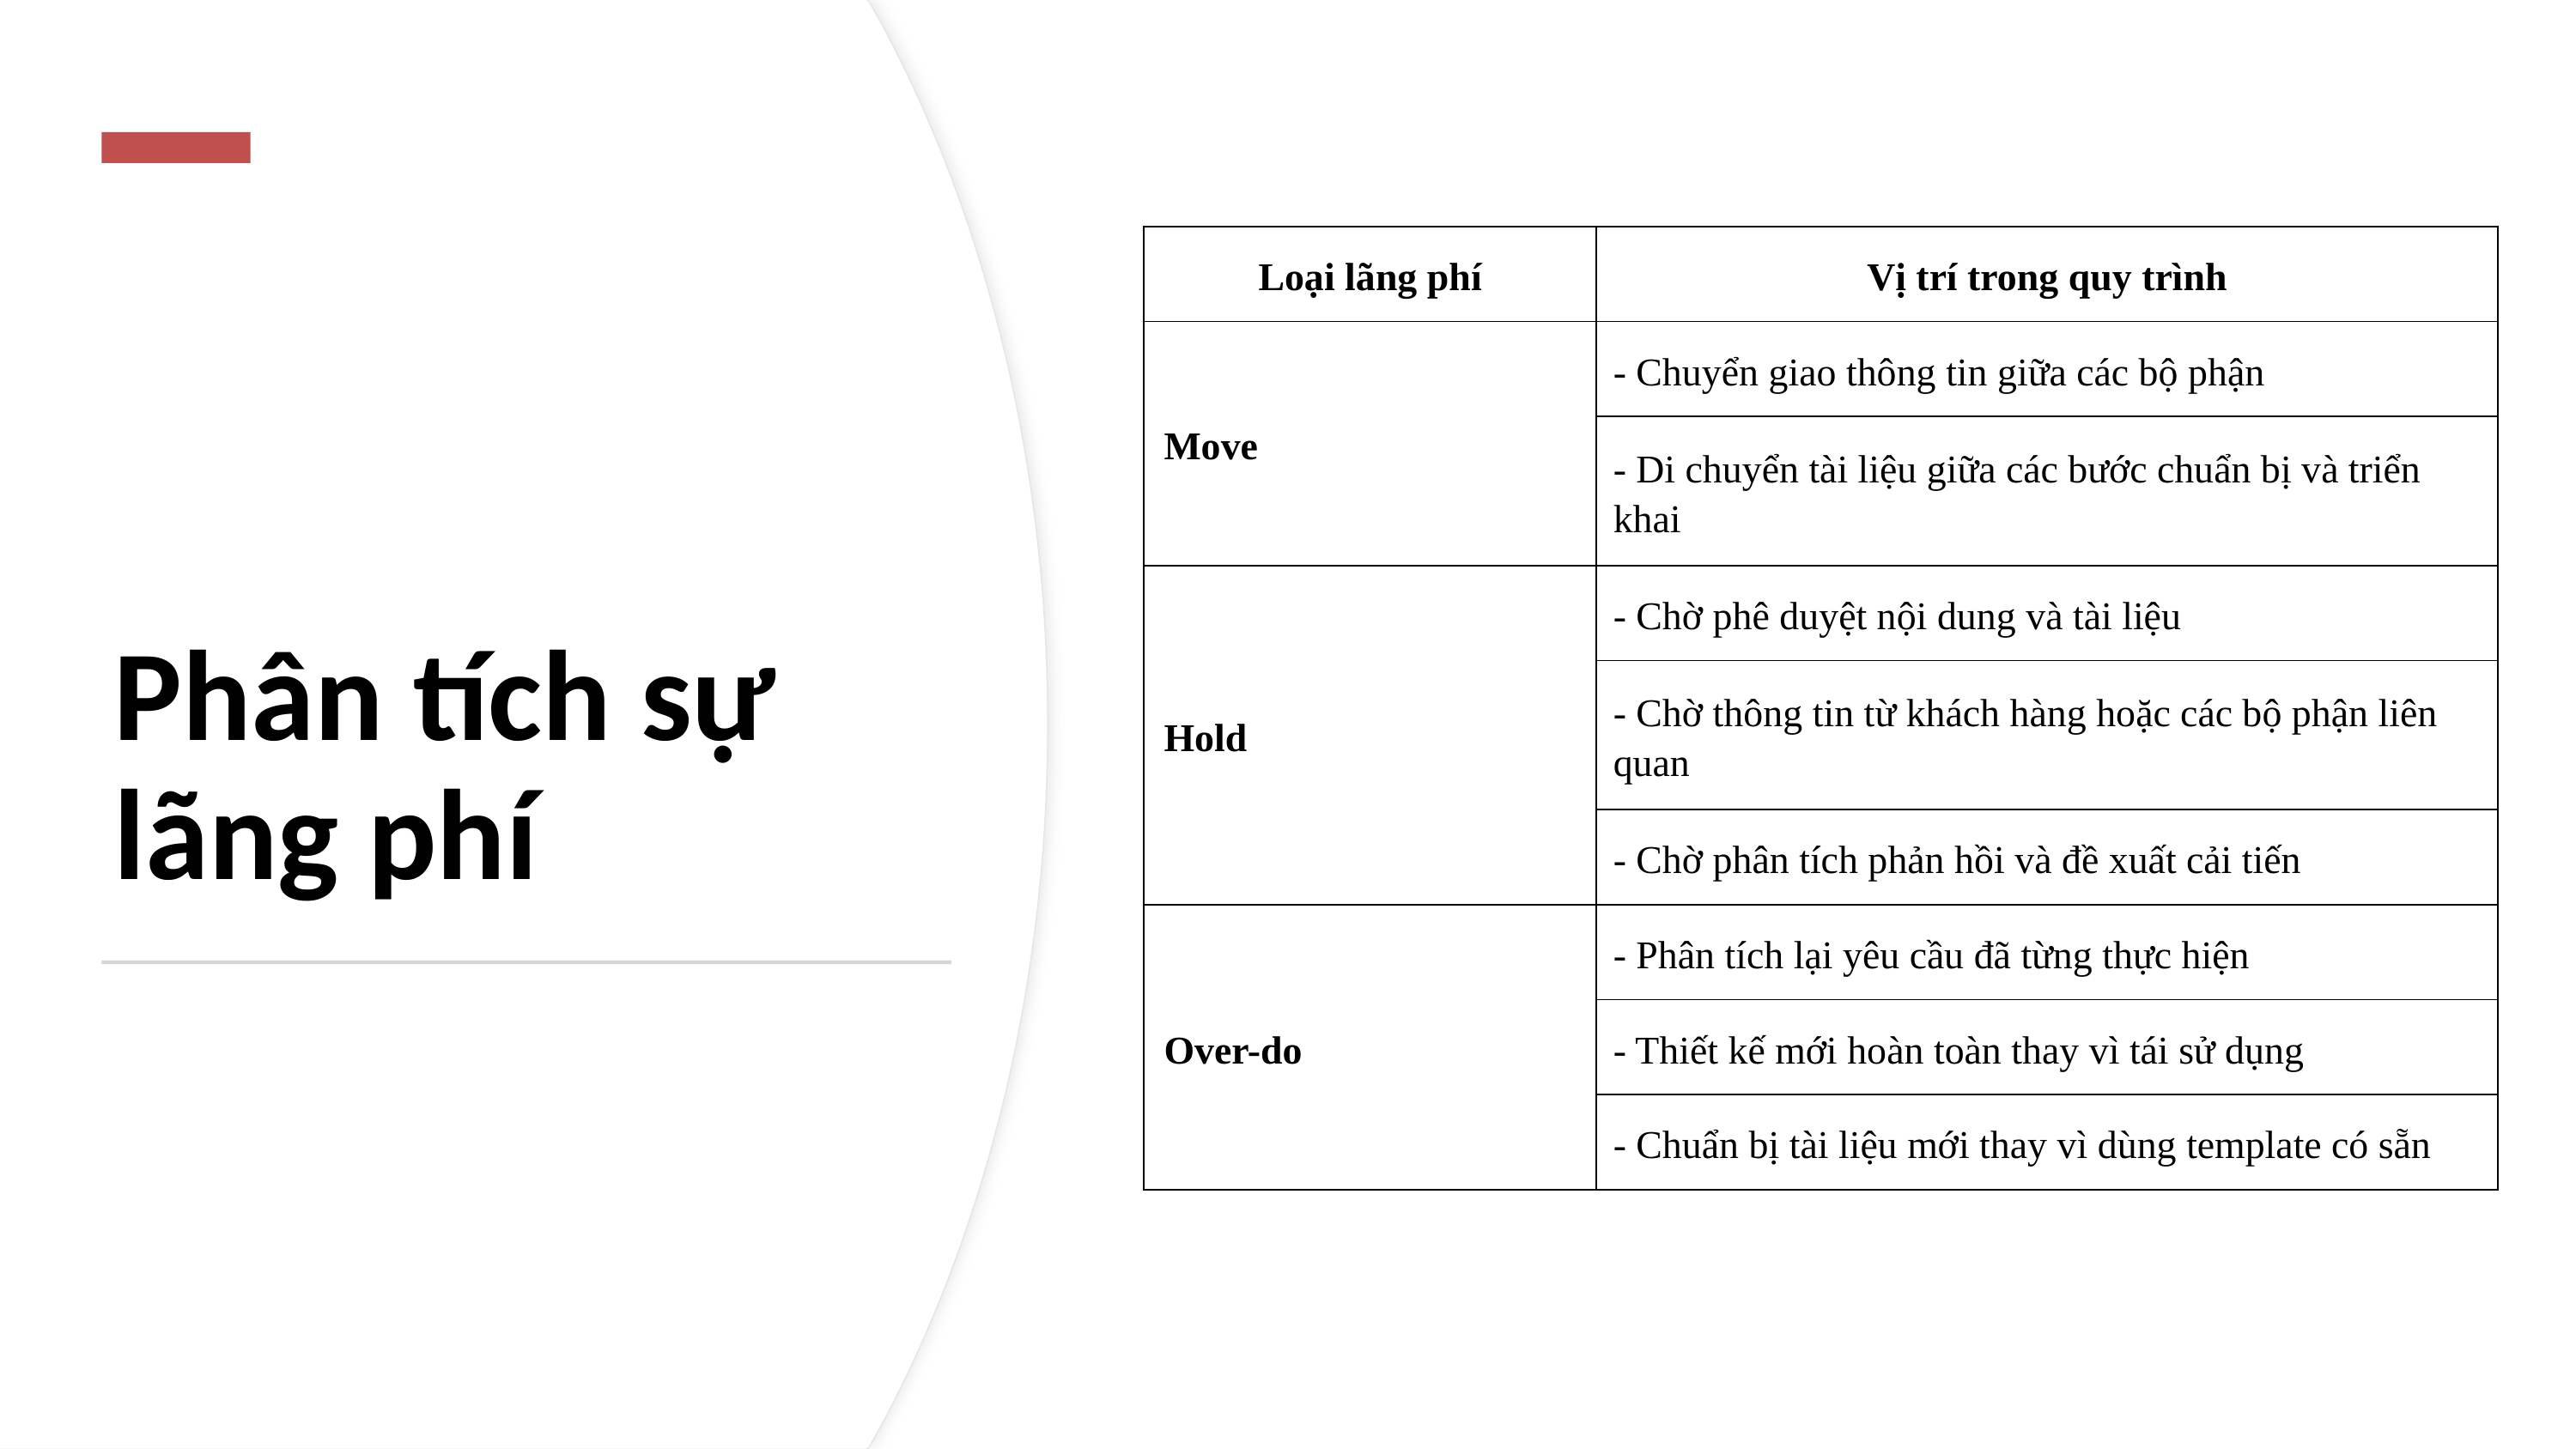

| Loại lãng phí | Vị trí trong quy trình |
| --- | --- |
| Move | - Chuyển giao thông tin giữa các bộ phận |
|  | - Di chuyển tài liệu giữa các bước chuẩn bị và triển khai |
| Hold | - Chờ phê duyệt nội dung và tài liệu |
|  | - Chờ thông tin từ khách hàng hoặc các bộ phận liên quan |
|  | - Chờ phân tích phản hồi và đề xuất cải tiến |
| Over-do | - Phân tích lại yêu cầu đã từng thực hiện |
|  | - Thiết kế mới hoàn toàn thay vì tái sử dụng |
|  | - Chuẩn bị tài liệu mới thay vì dùng template có sẵn |
Phân tích sự lãng phí